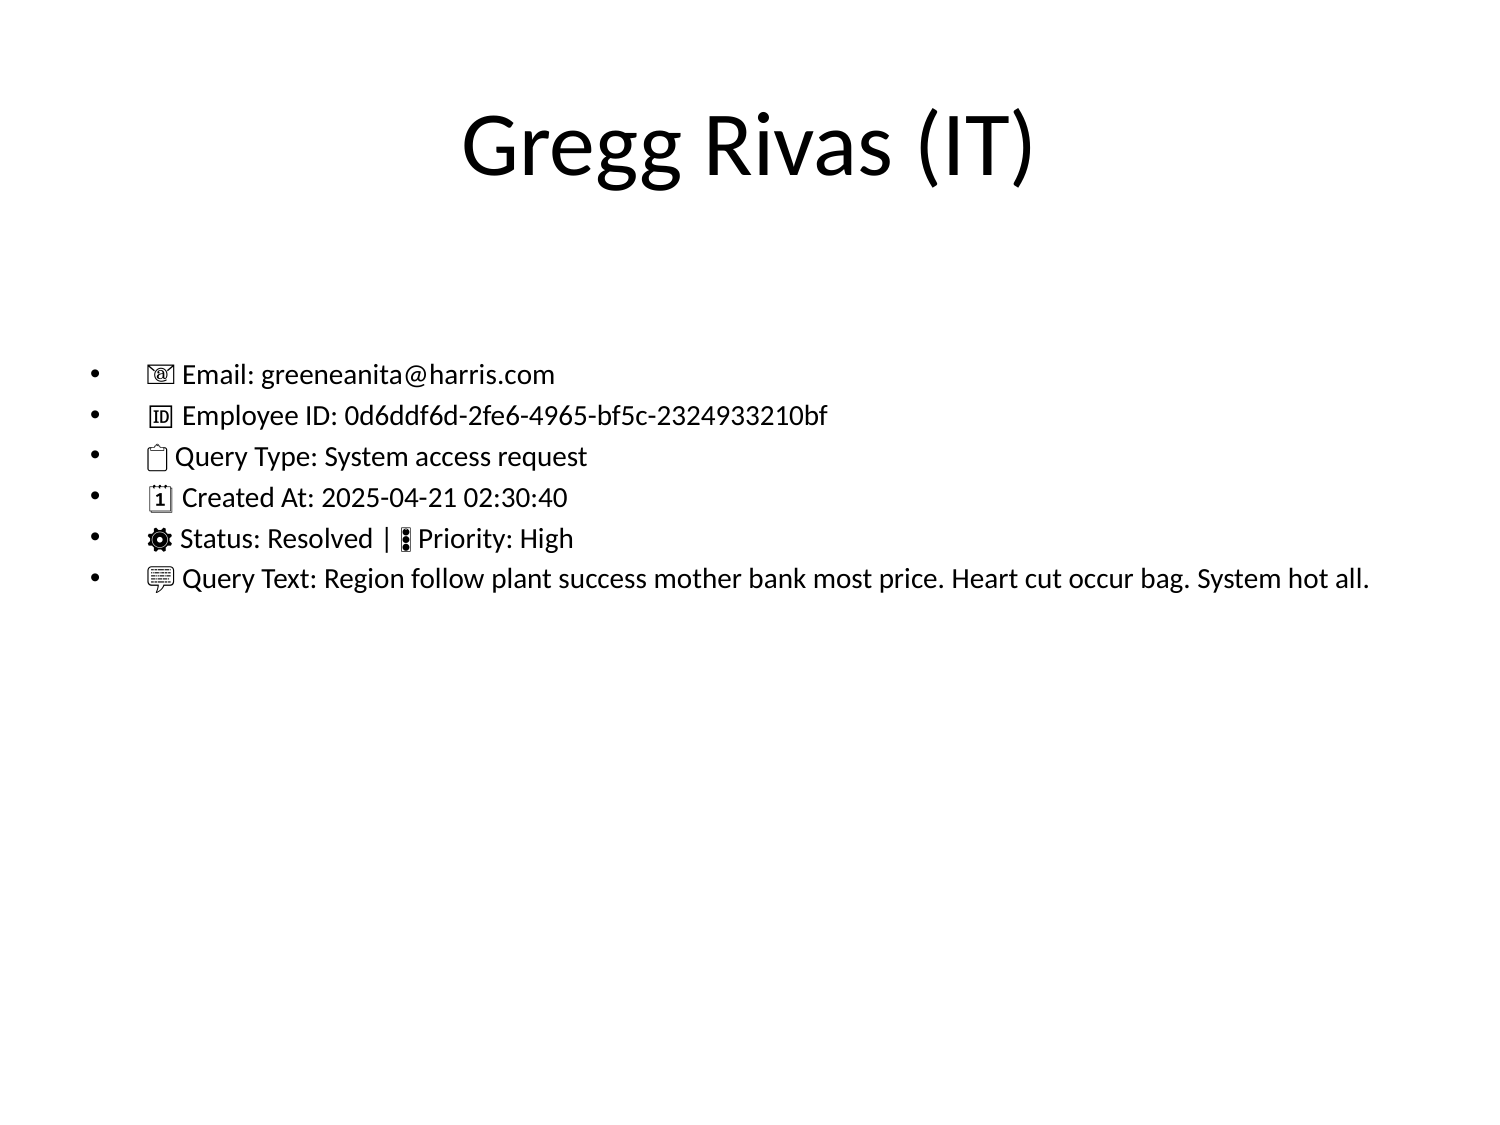

# Gregg Rivas (IT)

📧 Email: greeneanita@harris.com
🆔 Employee ID: 0d6ddf6d-2fe6-4965-bf5c-2324933210bf
📋 Query Type: System access request
🗓 Created At: 2025-04-21 02:30:40
⚙ Status: Resolved | 🚦 Priority: High
💬 Query Text: Region follow plant success mother bank most price. Heart cut occur bag. System hot all.